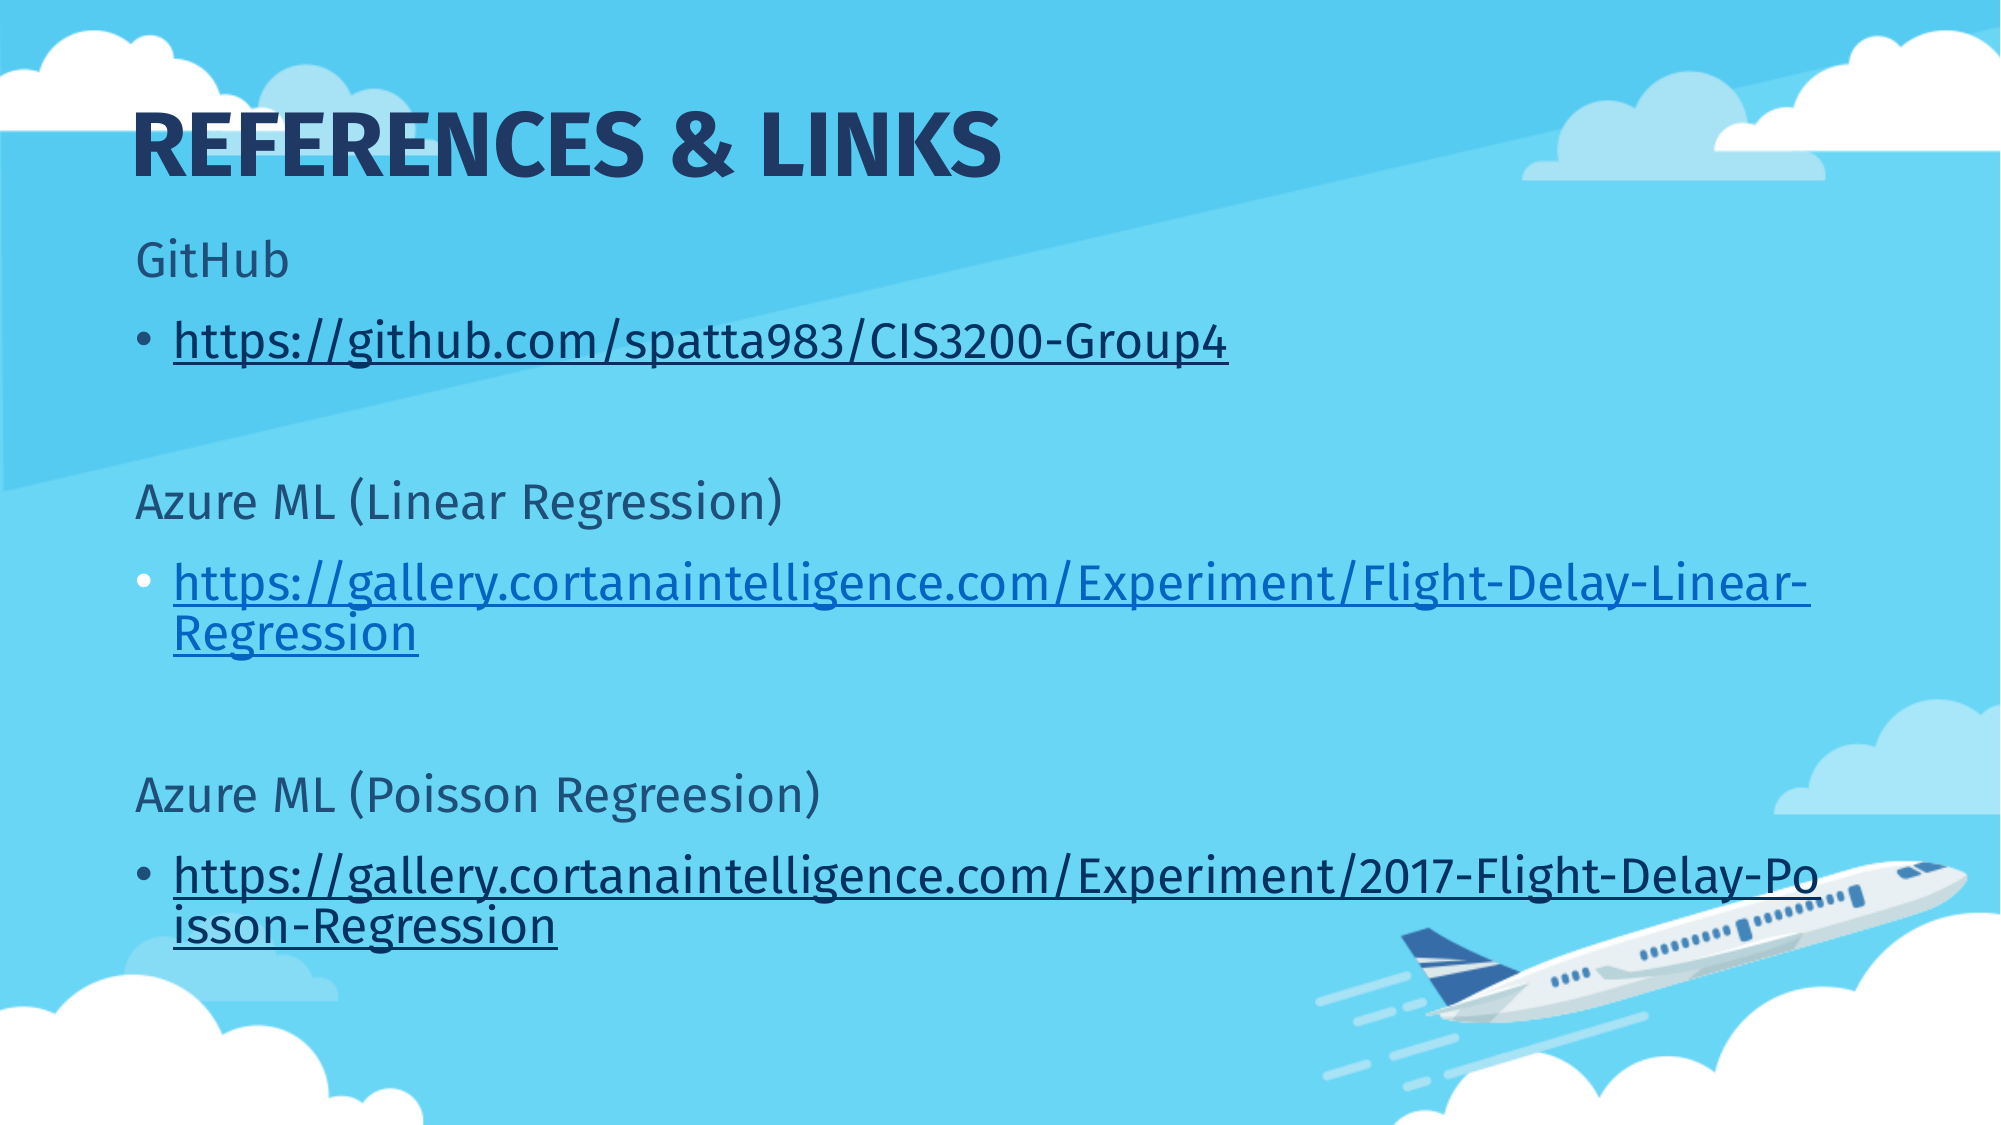

# REFERENCES & LINKS
GitHub
https://github.com/spatta983/CIS3200-Group4

Azure ML (Linear Regression)
https://gallery.cortanaintelligence.com/Experiment/Flight-Delay-Linear-Regression

Azure ML (Poisson Regreesion)
https://gallery.cortanaintelligence.com/Experiment/2017-Flight-Delay-Poisson-Regression